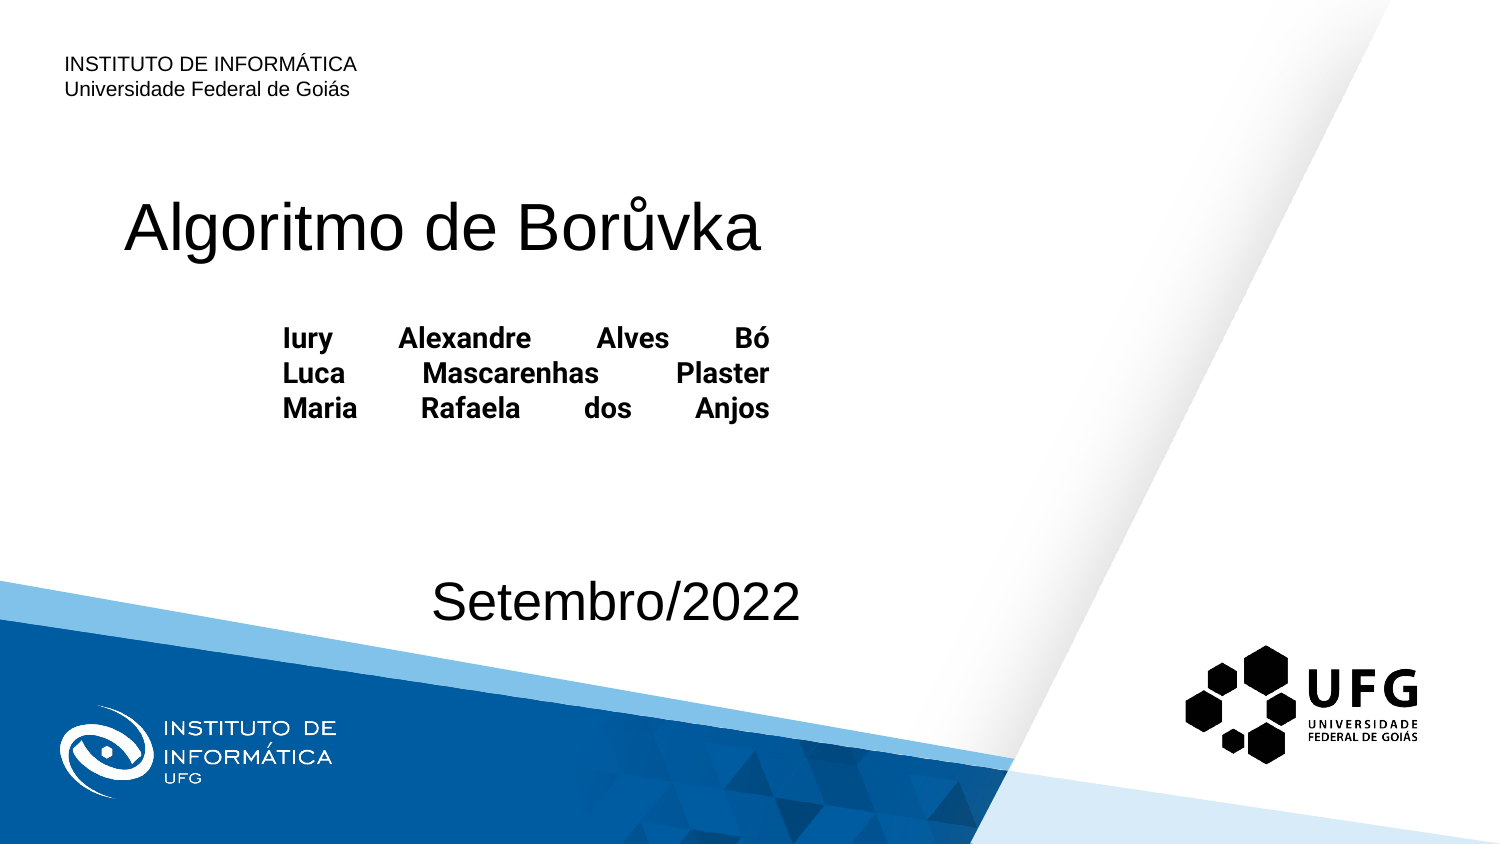

Algoritmo de Borůvka

Iury Alexandre Alves Bó
Luca Mascarenhas Plaster
Maria Rafaela dos Anjos
  Setembro/2022